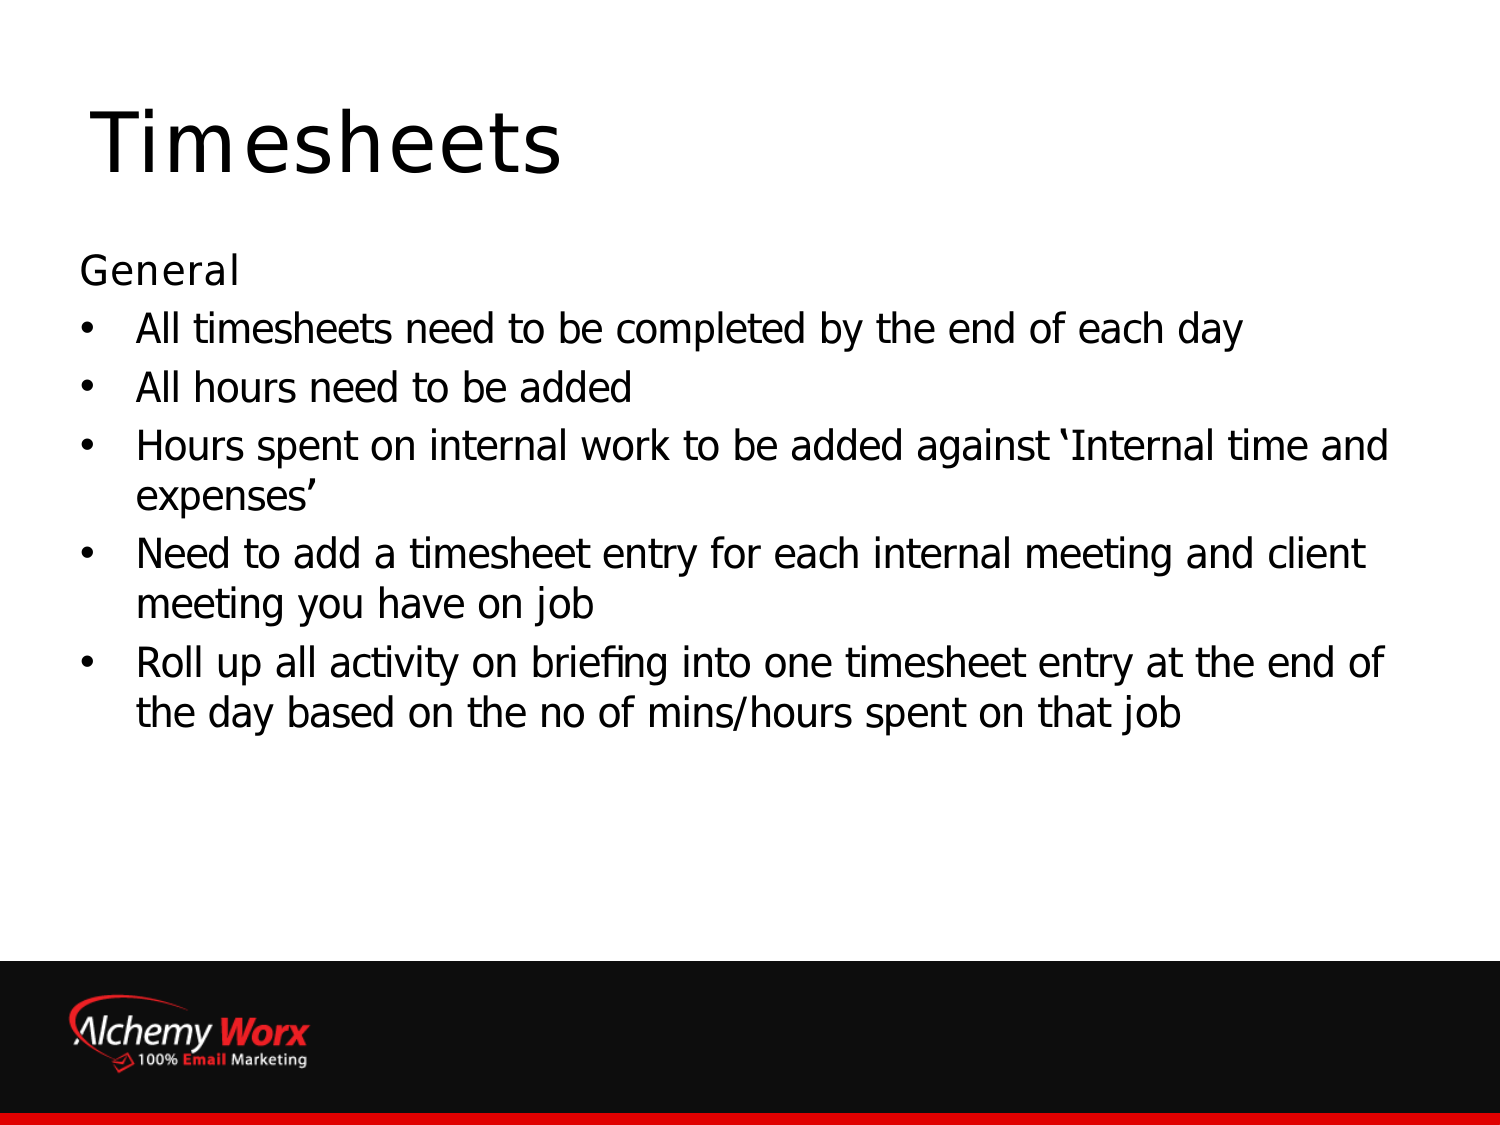

# Timesheets

General
All timesheets need to be completed by the end of each day
All hours need to be added
Hours spent on internal work to be added against ‘Internal time and expenses’
Need to add a timesheet entry for each internal meeting and client meeting you have on job
Roll up all activity on briefing into one timesheet entry at the end of the day based on the no of mins/hours spent on that job